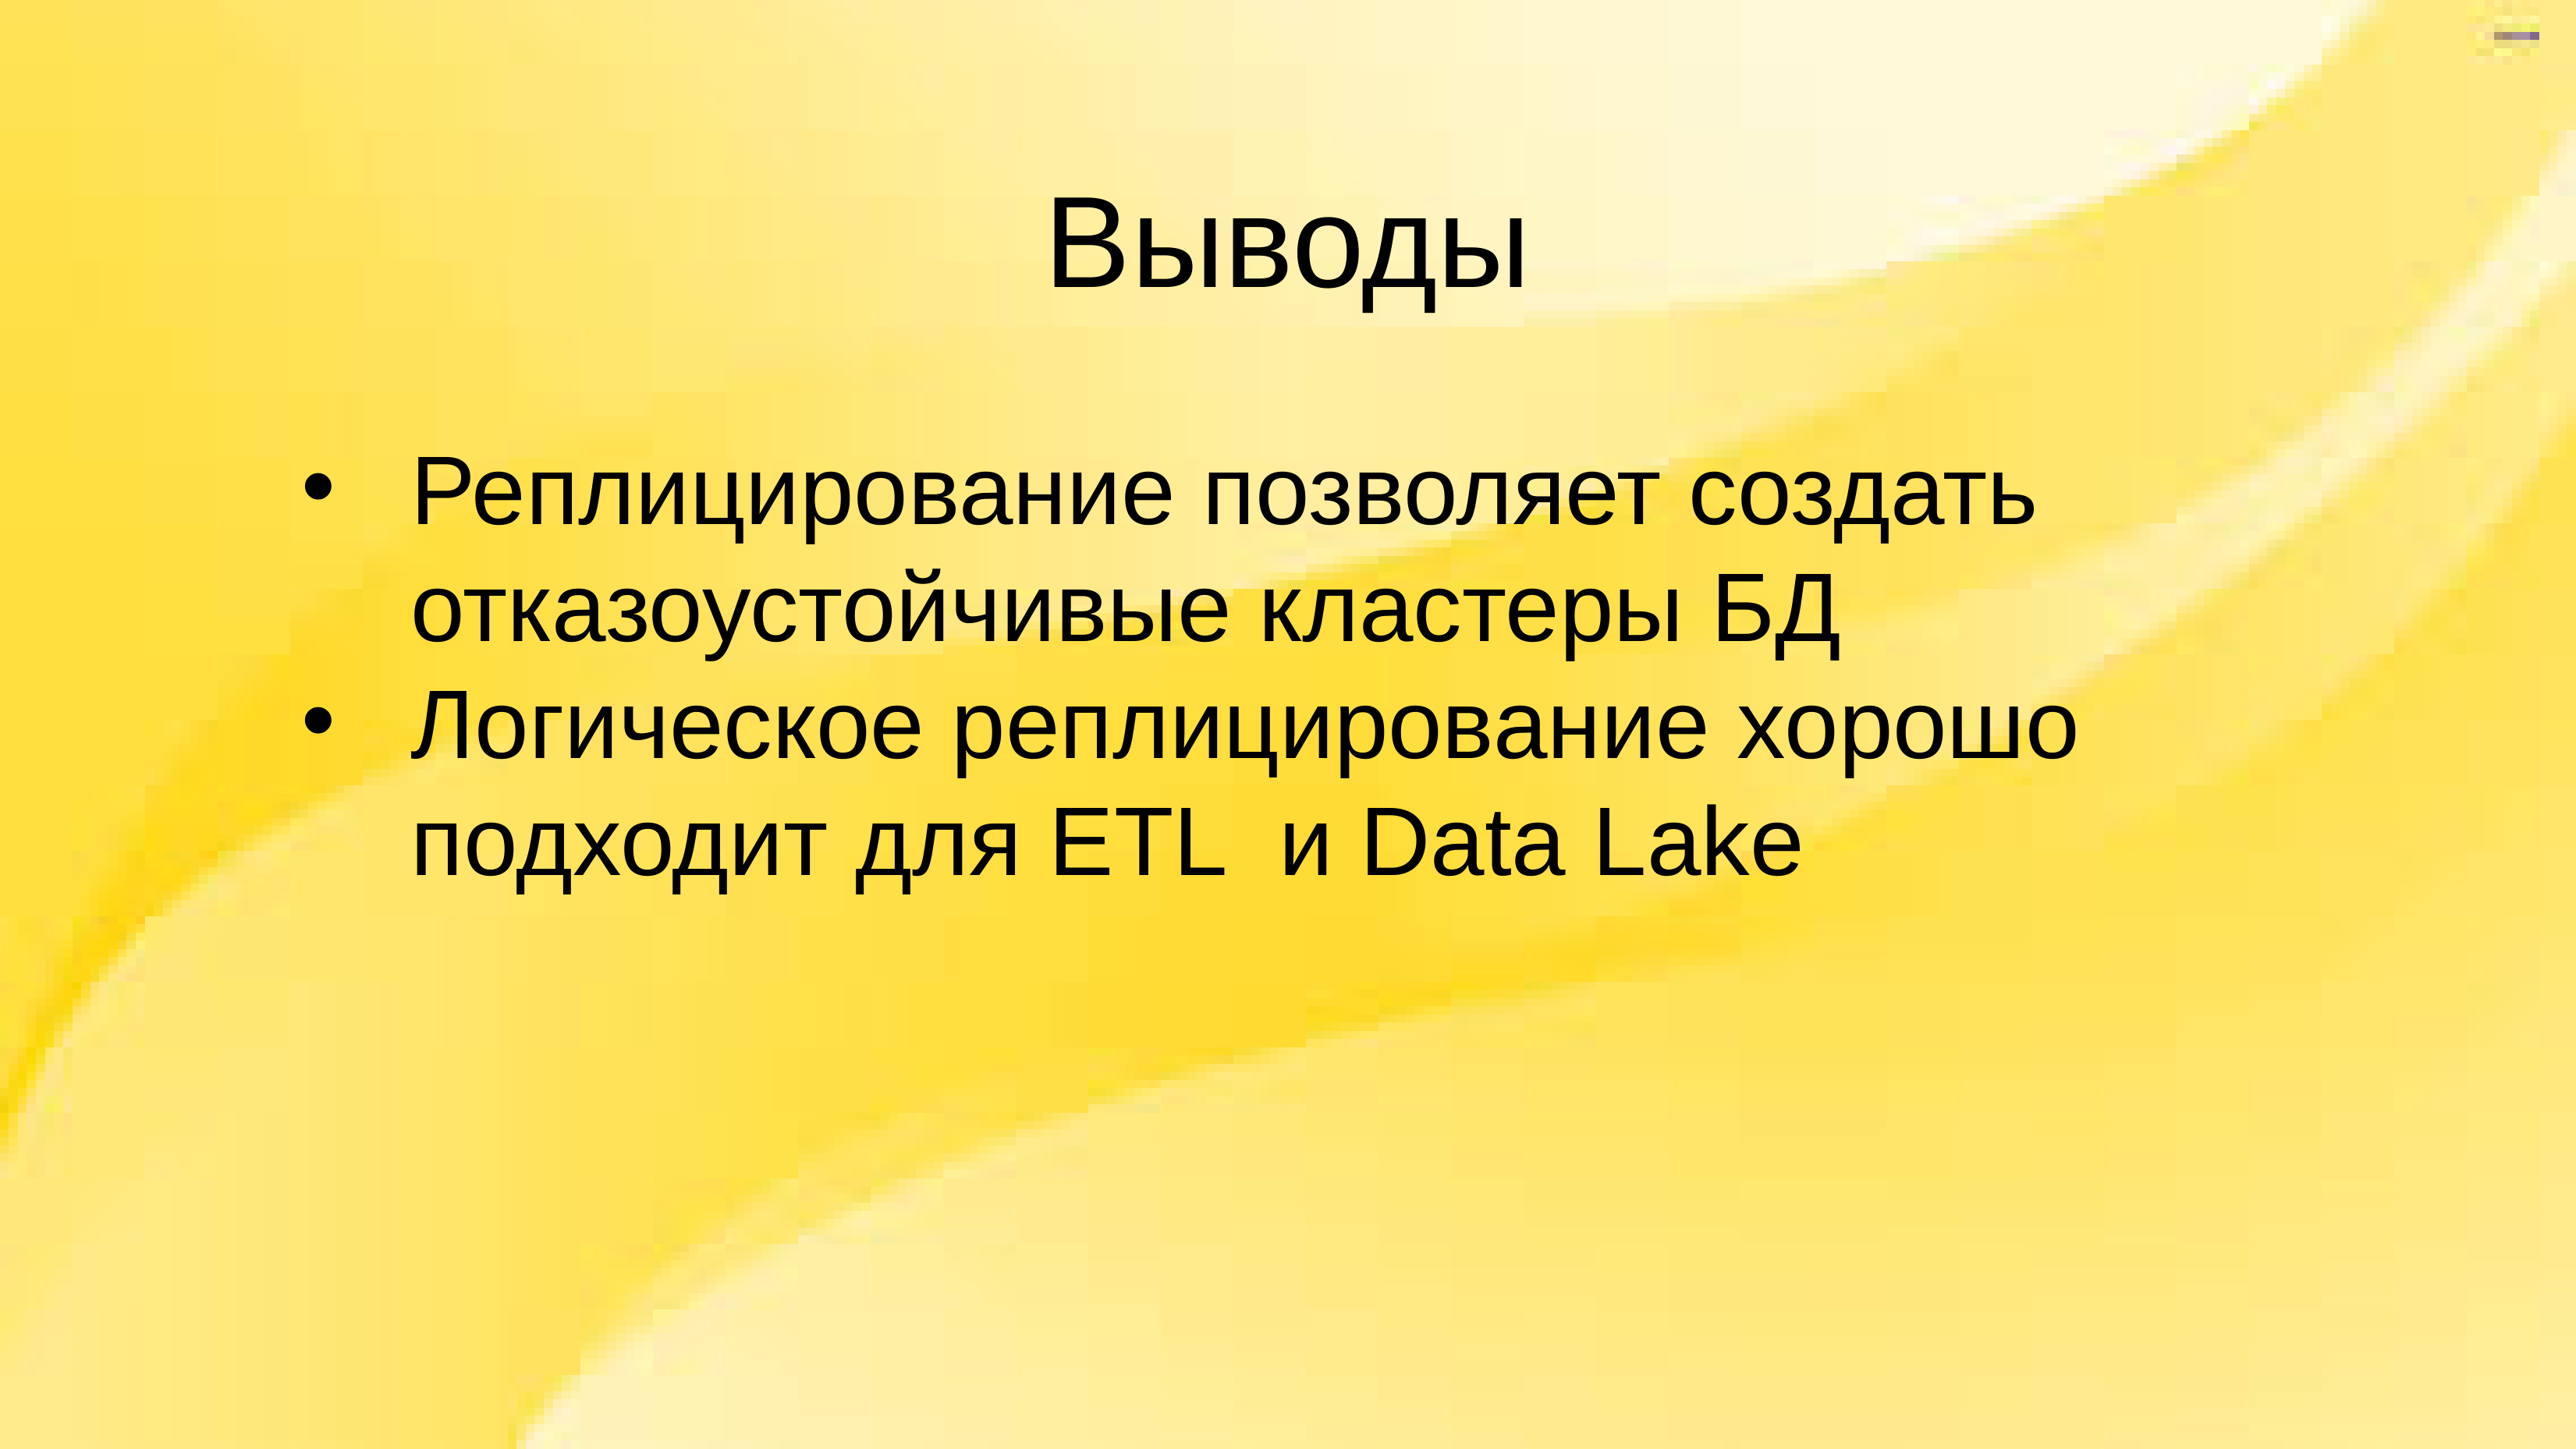

Выводы
Реплицирование позволяет создать отказоустойчивые кластеры БД
Логическое реплицирование хорошо подходит для ETL  и Data Lake